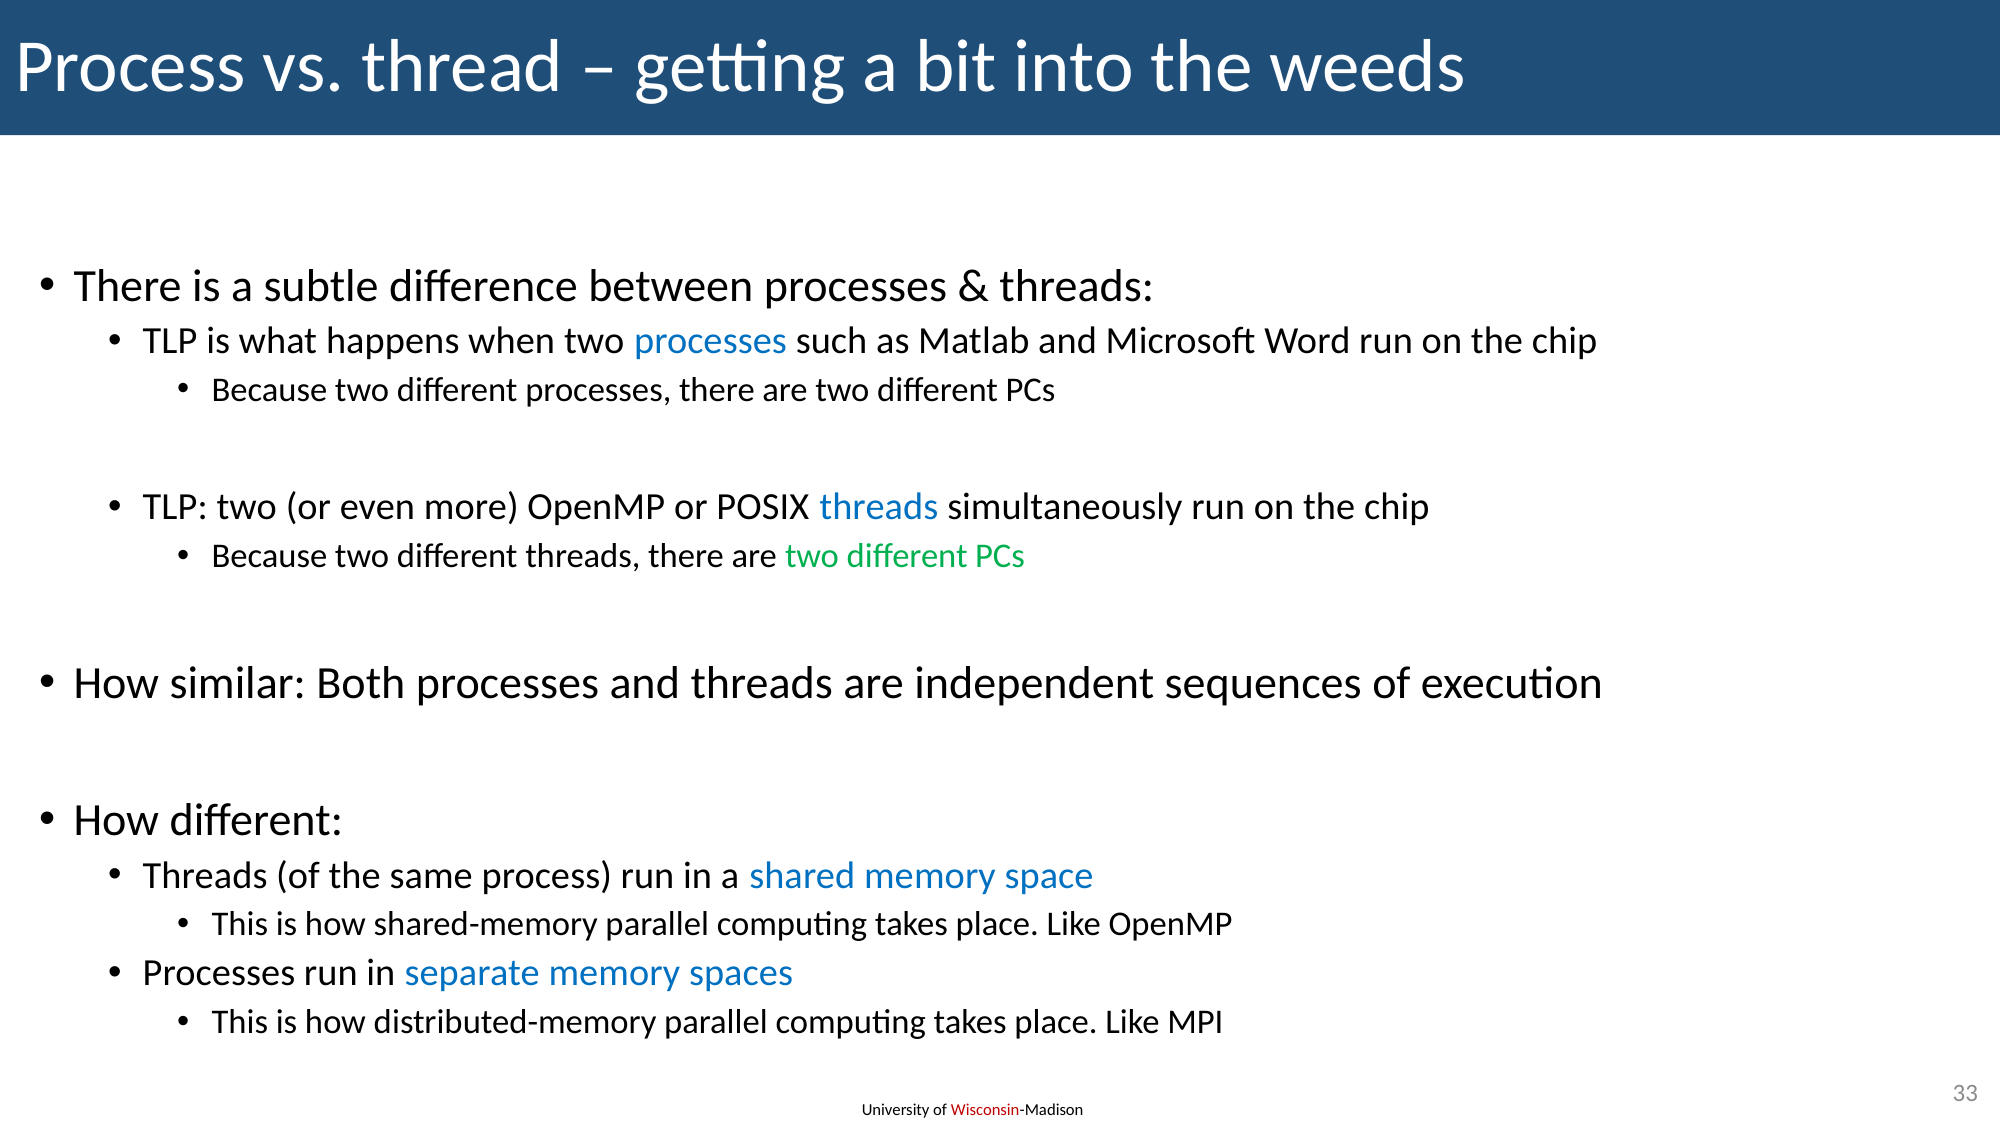

# Process vs. thread – getting a bit into the weeds

There is a subtle difference between processes & threads:
TLP is what happens when two processes such as Matlab and Microsoft Word run on the chip
Because two different processes, there are two different PCs

TLP: two (or even more) OpenMP or POSIX threads simultaneously run on the chip
Because two different threads, there are two different PCs

How similar: Both processes and threads are independent sequences of execution

How different:
Threads (of the same process) run in a shared memory space
This is how shared-memory parallel computing takes place. Like OpenMP
Processes run in separate memory spaces
This is how distributed-memory parallel computing takes place. Like MPI

33